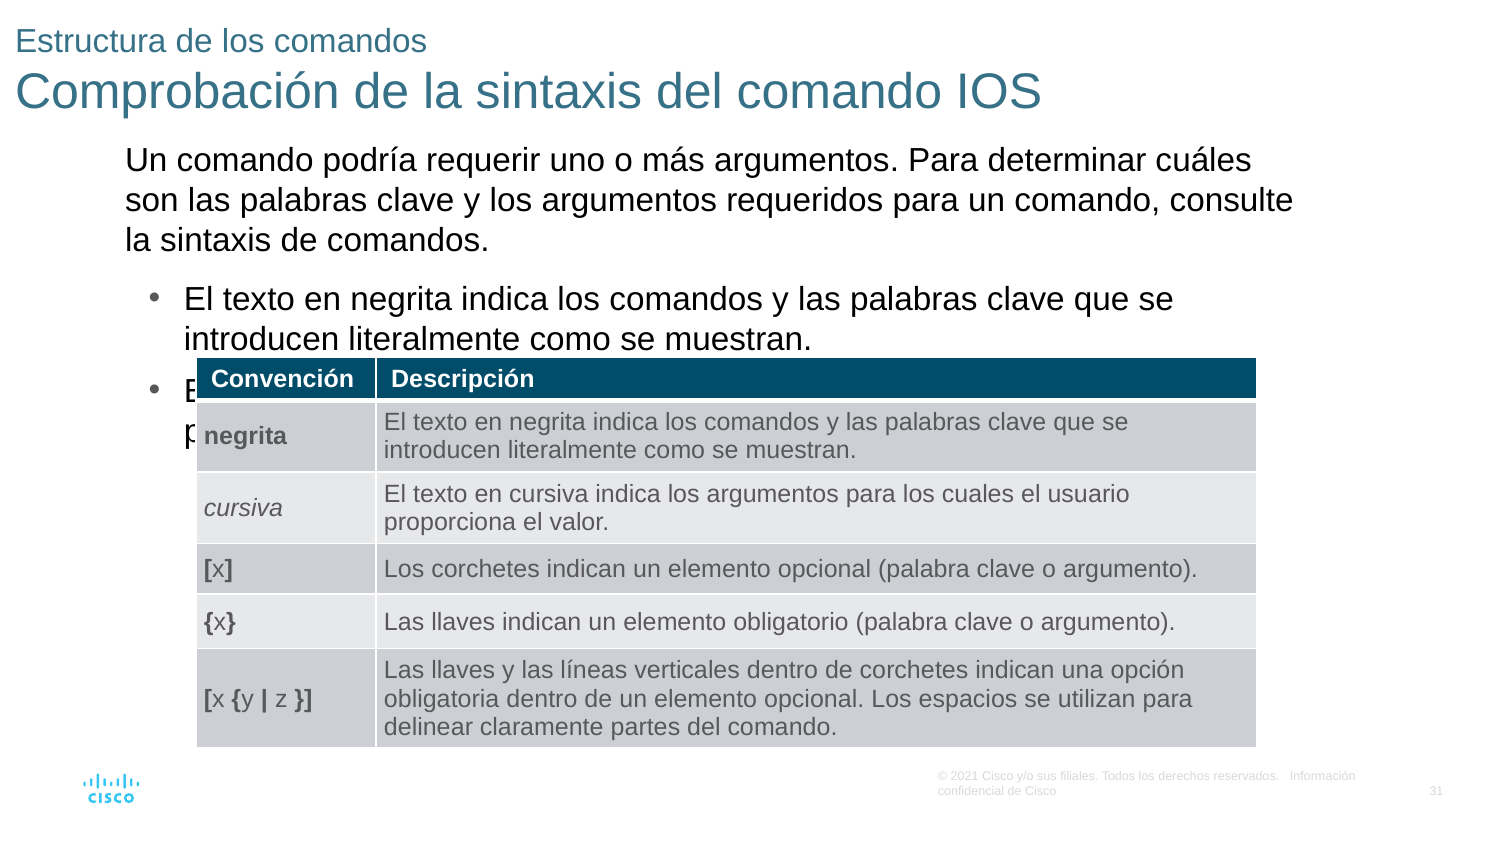

# Estructura de los comandos Comprobación de la sintaxis del comando IOS
Un comando podría requerir uno o más argumentos. Para determinar cuáles son las palabras clave y los argumentos requeridos para un comando, consulte la sintaxis de comandos.
El texto en negrita indica los comandos y las palabras clave que se introducen literalmente como se muestran.
El texto en cursiva indica los argumentos para los cuales el usuario proporciona el valor.
| Convención | Descripción |
| --- | --- |
| negrita | El texto en negrita indica los comandos y las palabras clave que se introducen literalmente como se muestran. |
| cursiva | El texto en cursiva indica los argumentos para los cuales el usuario proporciona el valor. |
| [x] | Los corchetes indican un elemento opcional (palabra clave o argumento). |
| {x} | Las llaves indican un elemento obligatorio (palabra clave o argumento). |
| [x {y | z }] | Las llaves y las líneas verticales dentro de corchetes indican una opción obligatoria dentro de un elemento opcional. Los espacios se utilizan para delinear claramente partes del comando. |